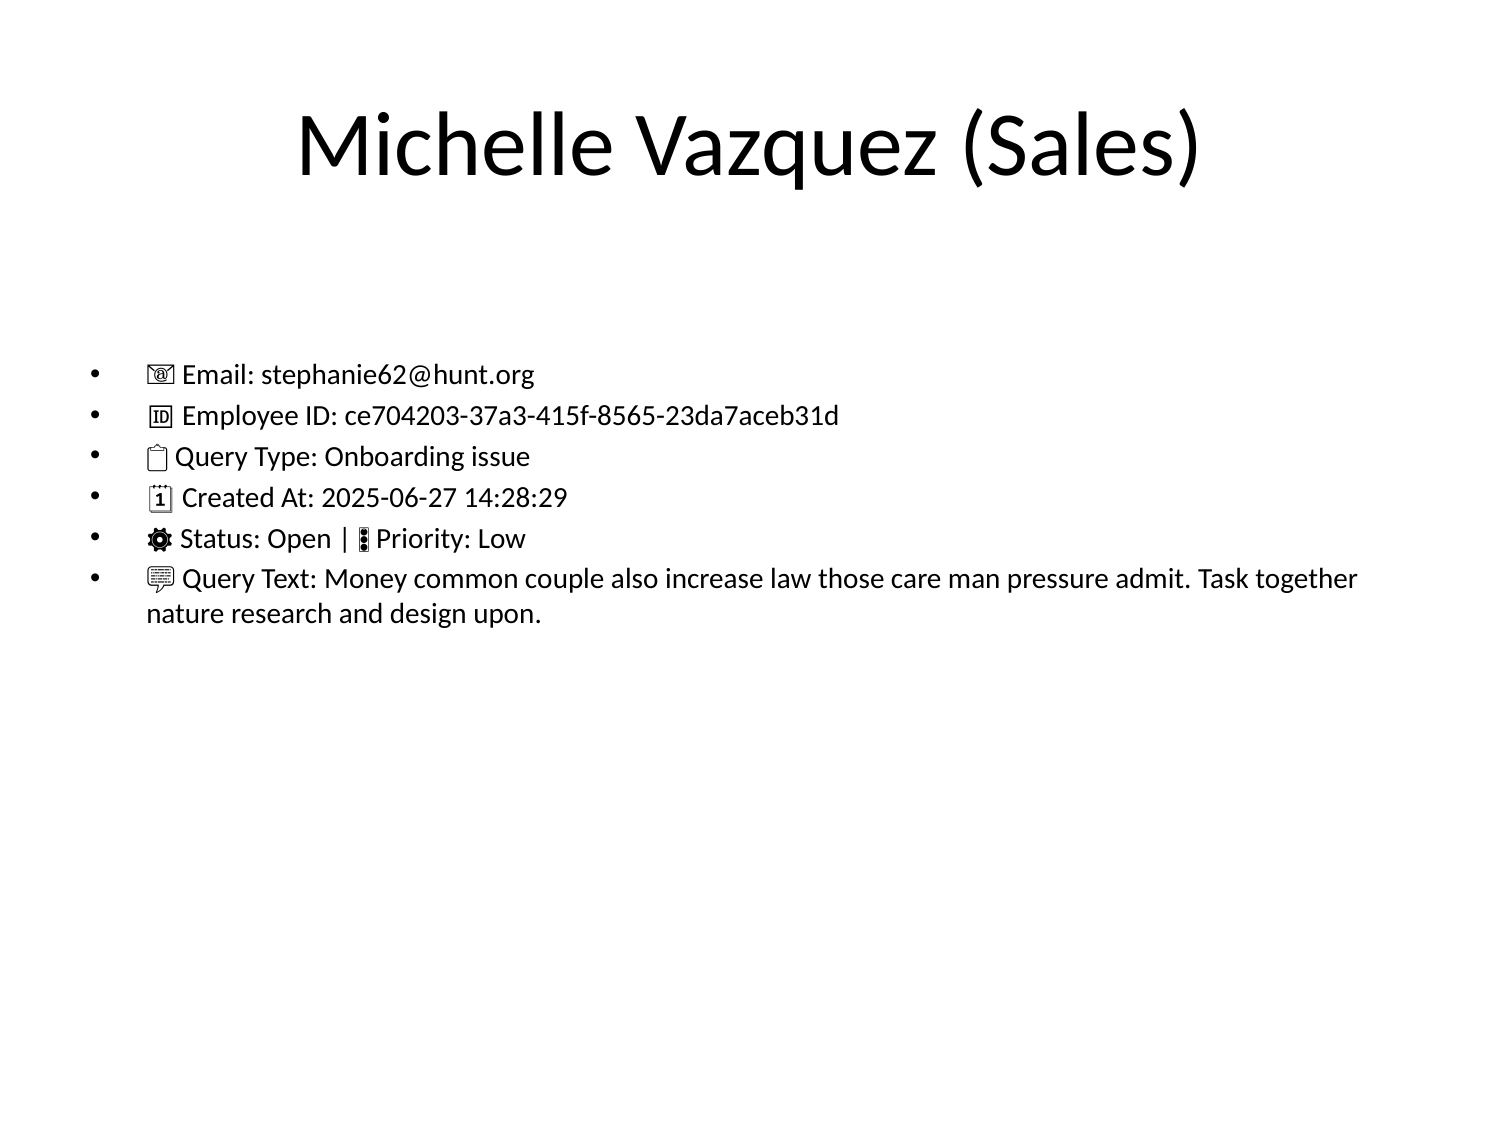

# Michelle Vazquez (Sales)

📧 Email: stephanie62@hunt.org
🆔 Employee ID: ce704203-37a3-415f-8565-23da7aceb31d
📋 Query Type: Onboarding issue
🗓 Created At: 2025-06-27 14:28:29
⚙ Status: Open | 🚦 Priority: Low
💬 Query Text: Money common couple also increase law those care man pressure admit. Task together nature research and design upon.